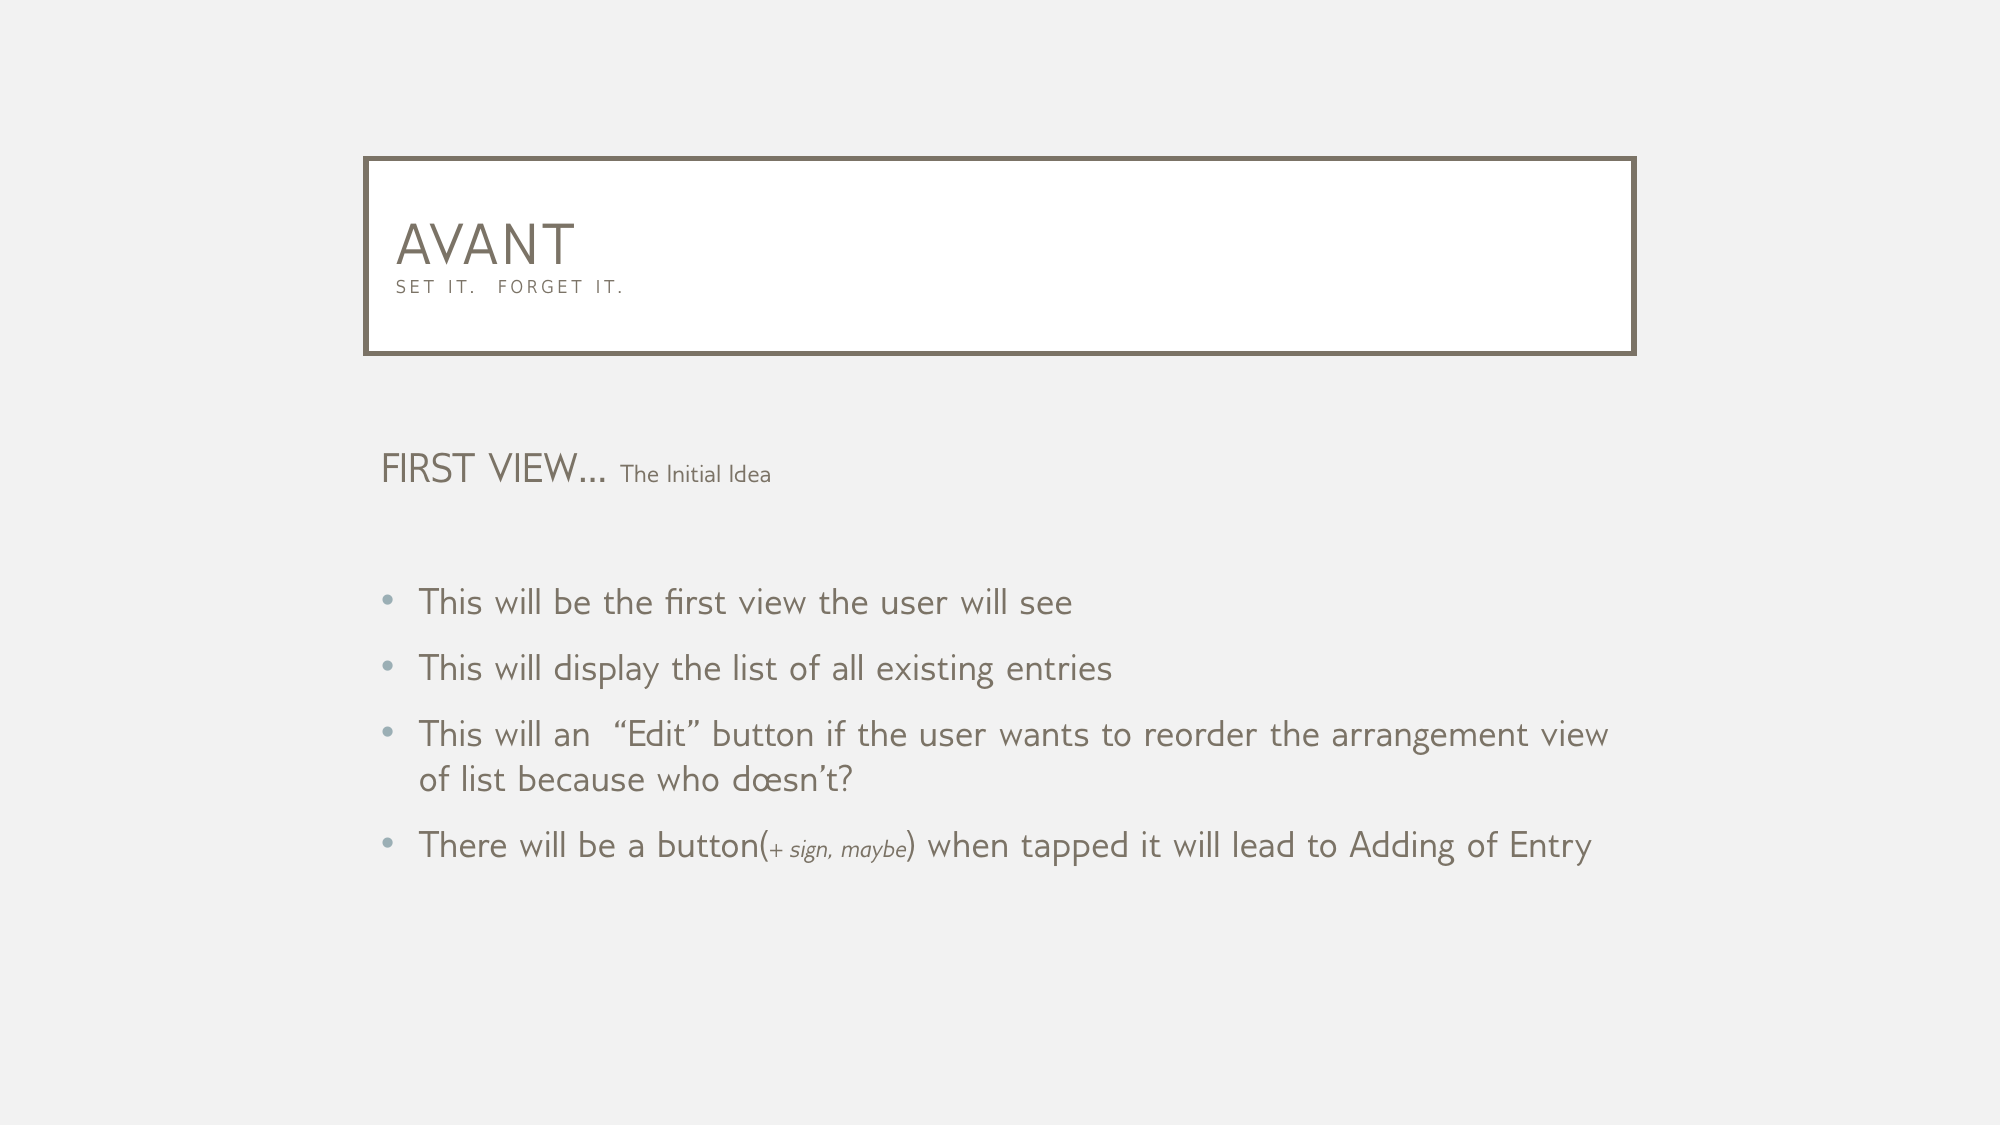

# Avant set it.  Forget it.
FIRST VIEW… The Initial Idea

This will be the first view the user will see
This will display the list of all existing entries
This will an  “Edit” button if the user wants to reorder the arrangement view of list because who doesn’t?
There will be a button(+ sign, maybe) when tapped it will lead to Adding of Entry